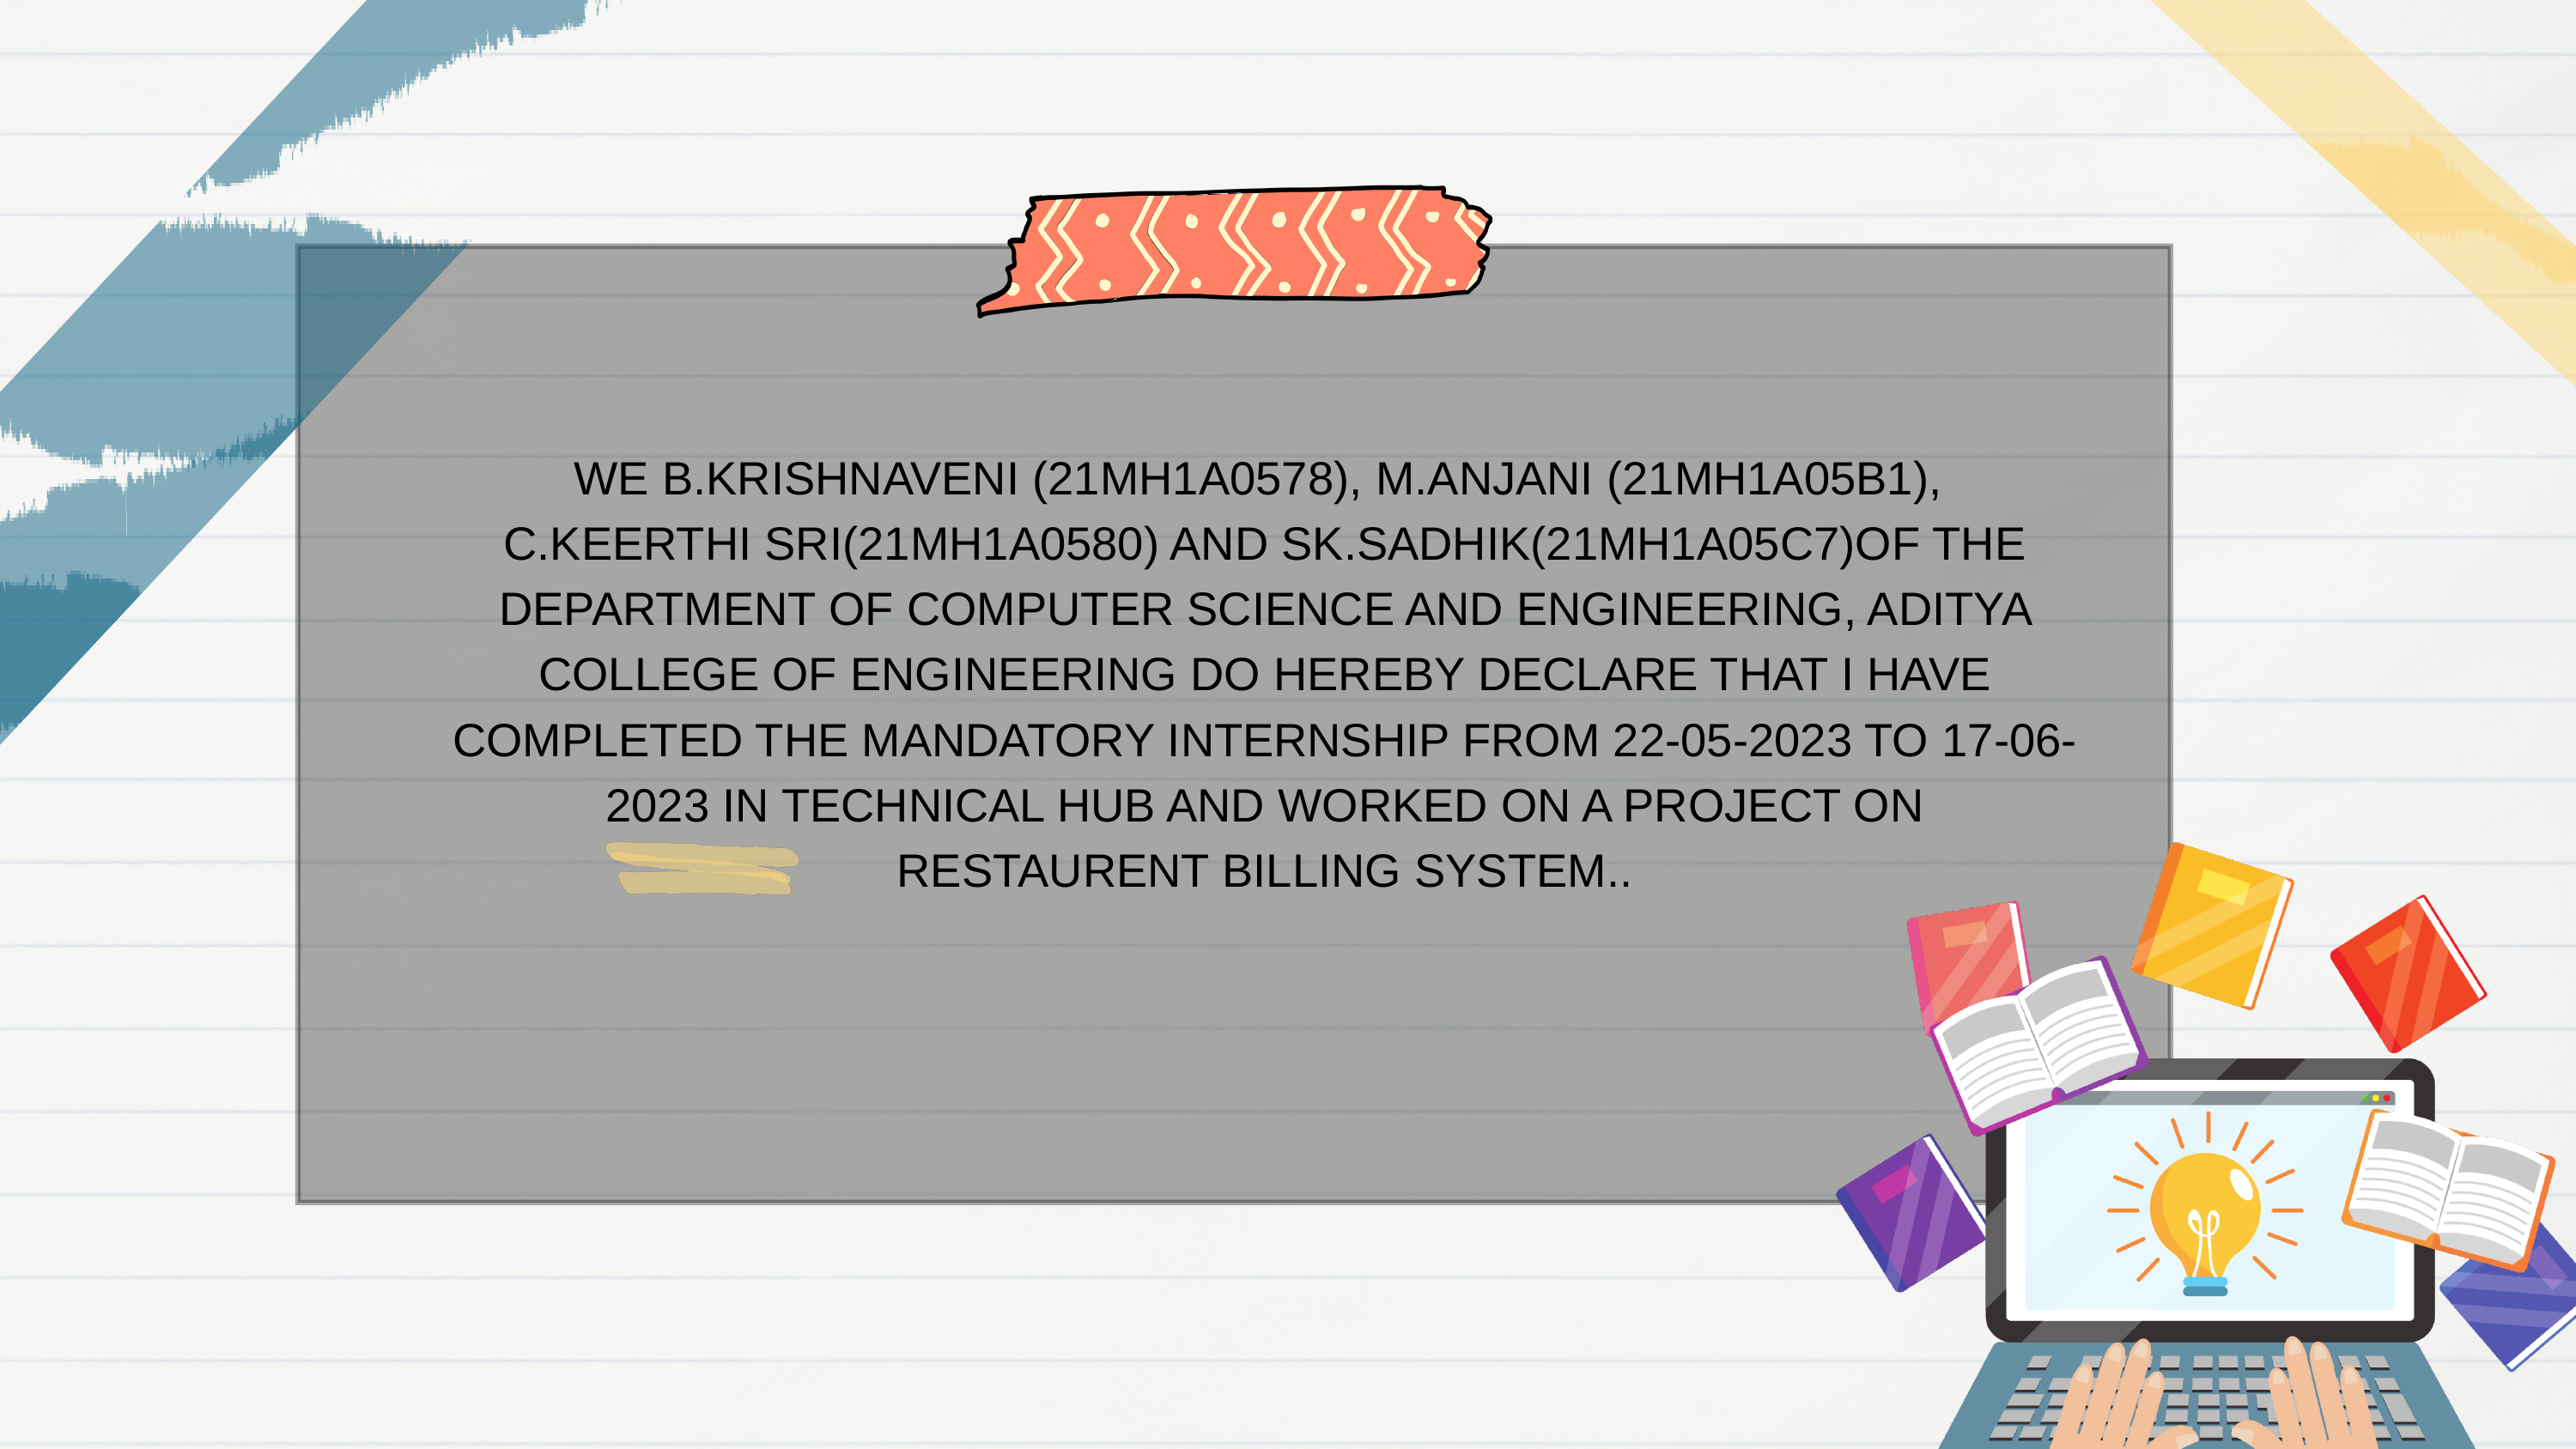

WE B.KRISHNAVENI (21MH1A0578), M.ANJANI (21MH1A05B1),  C.KEERTHI SRI(21MH1A0580) AND SK.SADHIK(21MH1A05C7)OF THE DEPARTMENT OF COMPUTER SCIENCE AND ENGINEERING, ADITYA COLLEGE OF ENGINEERING DO HEREBY DECLARE THAT I HAVE COMPLETED THE MANDATORY INTERNSHIP FROM 22-05-2023 TO 17-06-2023 IN TECHNICAL HUB AND WORKED ON A PROJECT ON RESTAURENT BILLING SYSTEM..